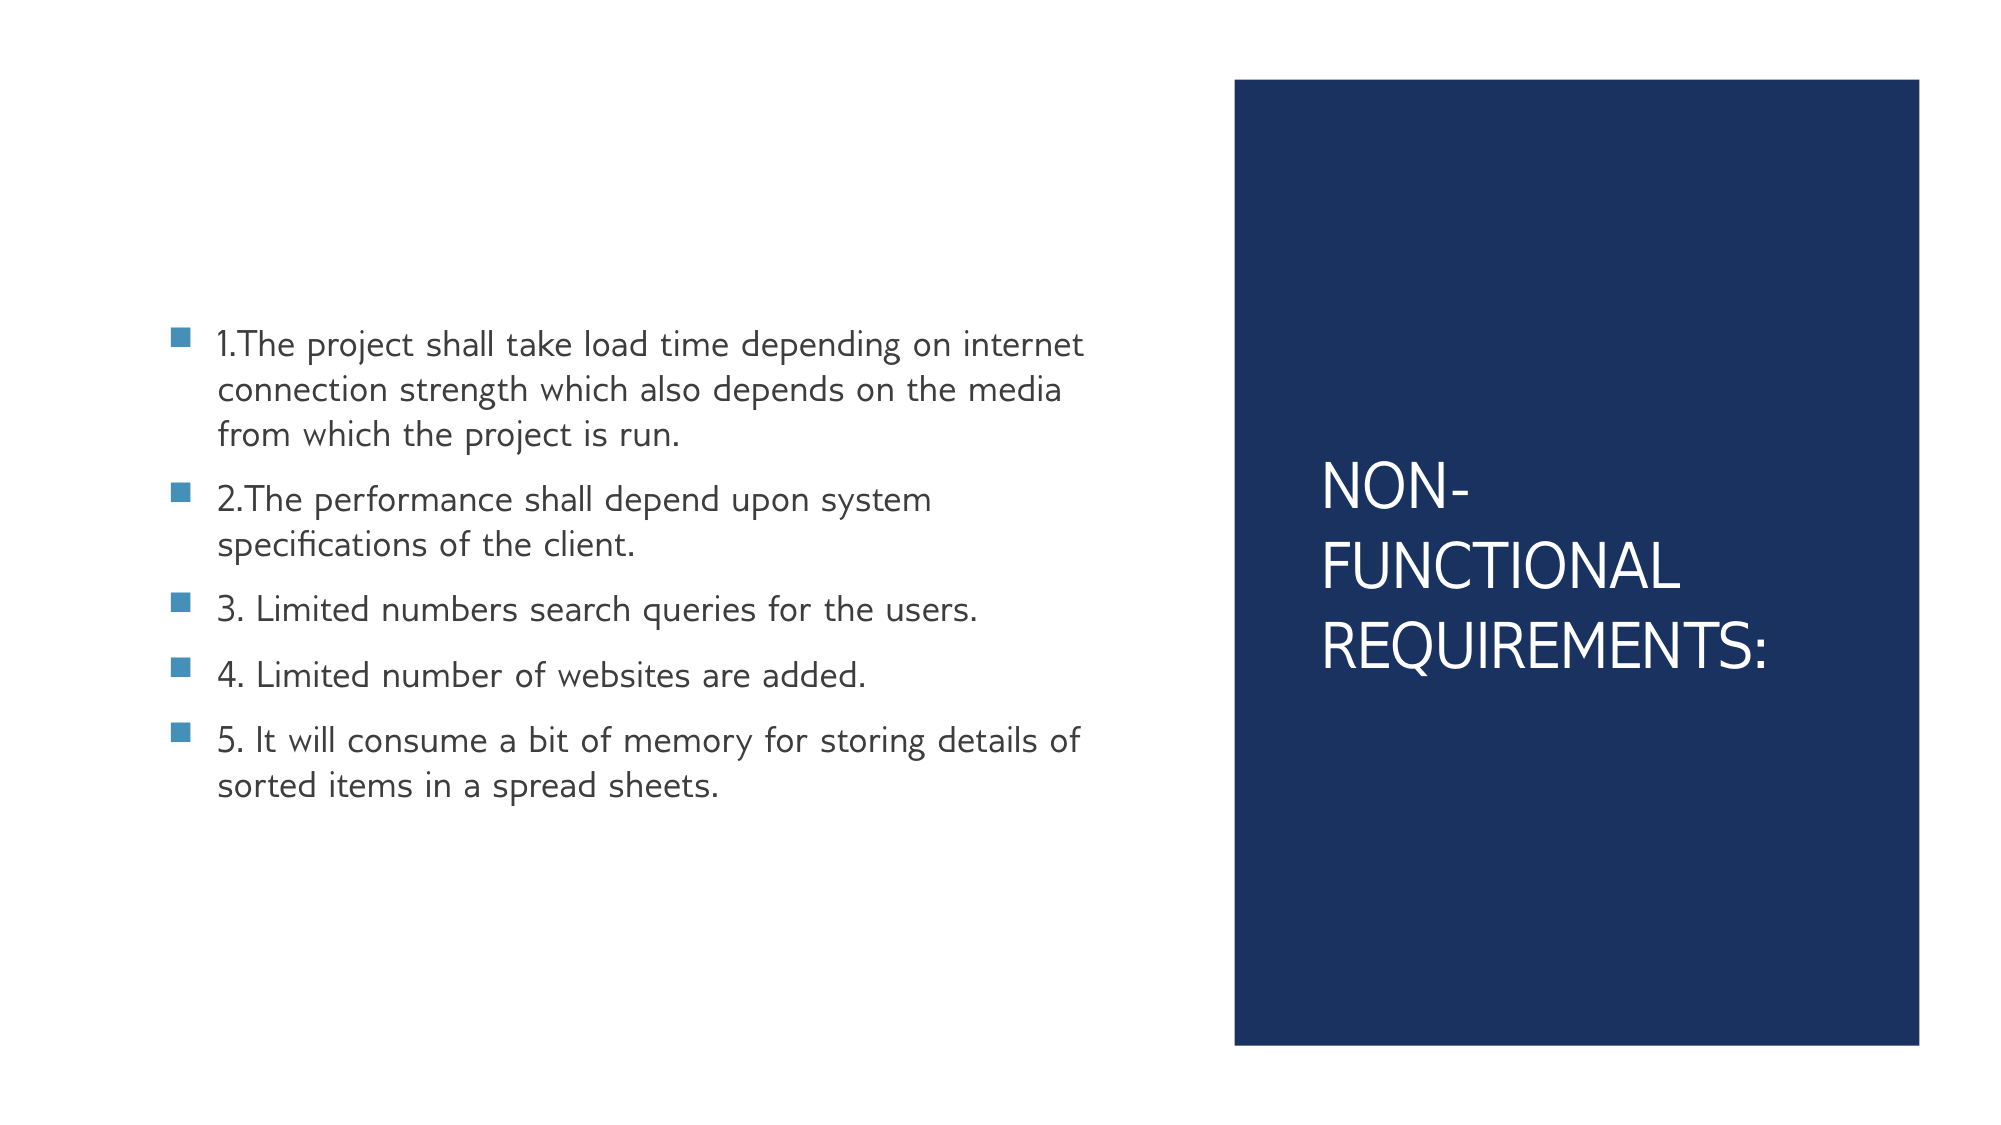

1.The project shall take load time depending on internet connection strength which also depends on the media from which the project is run.
2.The performance shall depend upon system specifications of the client.
3. Limited numbers search queries for the users.
4. Limited number of websites are added.
5. It will consume a bit of memory for storing details of sorted items in a spread sheets.
# Non-Functional Requirements: